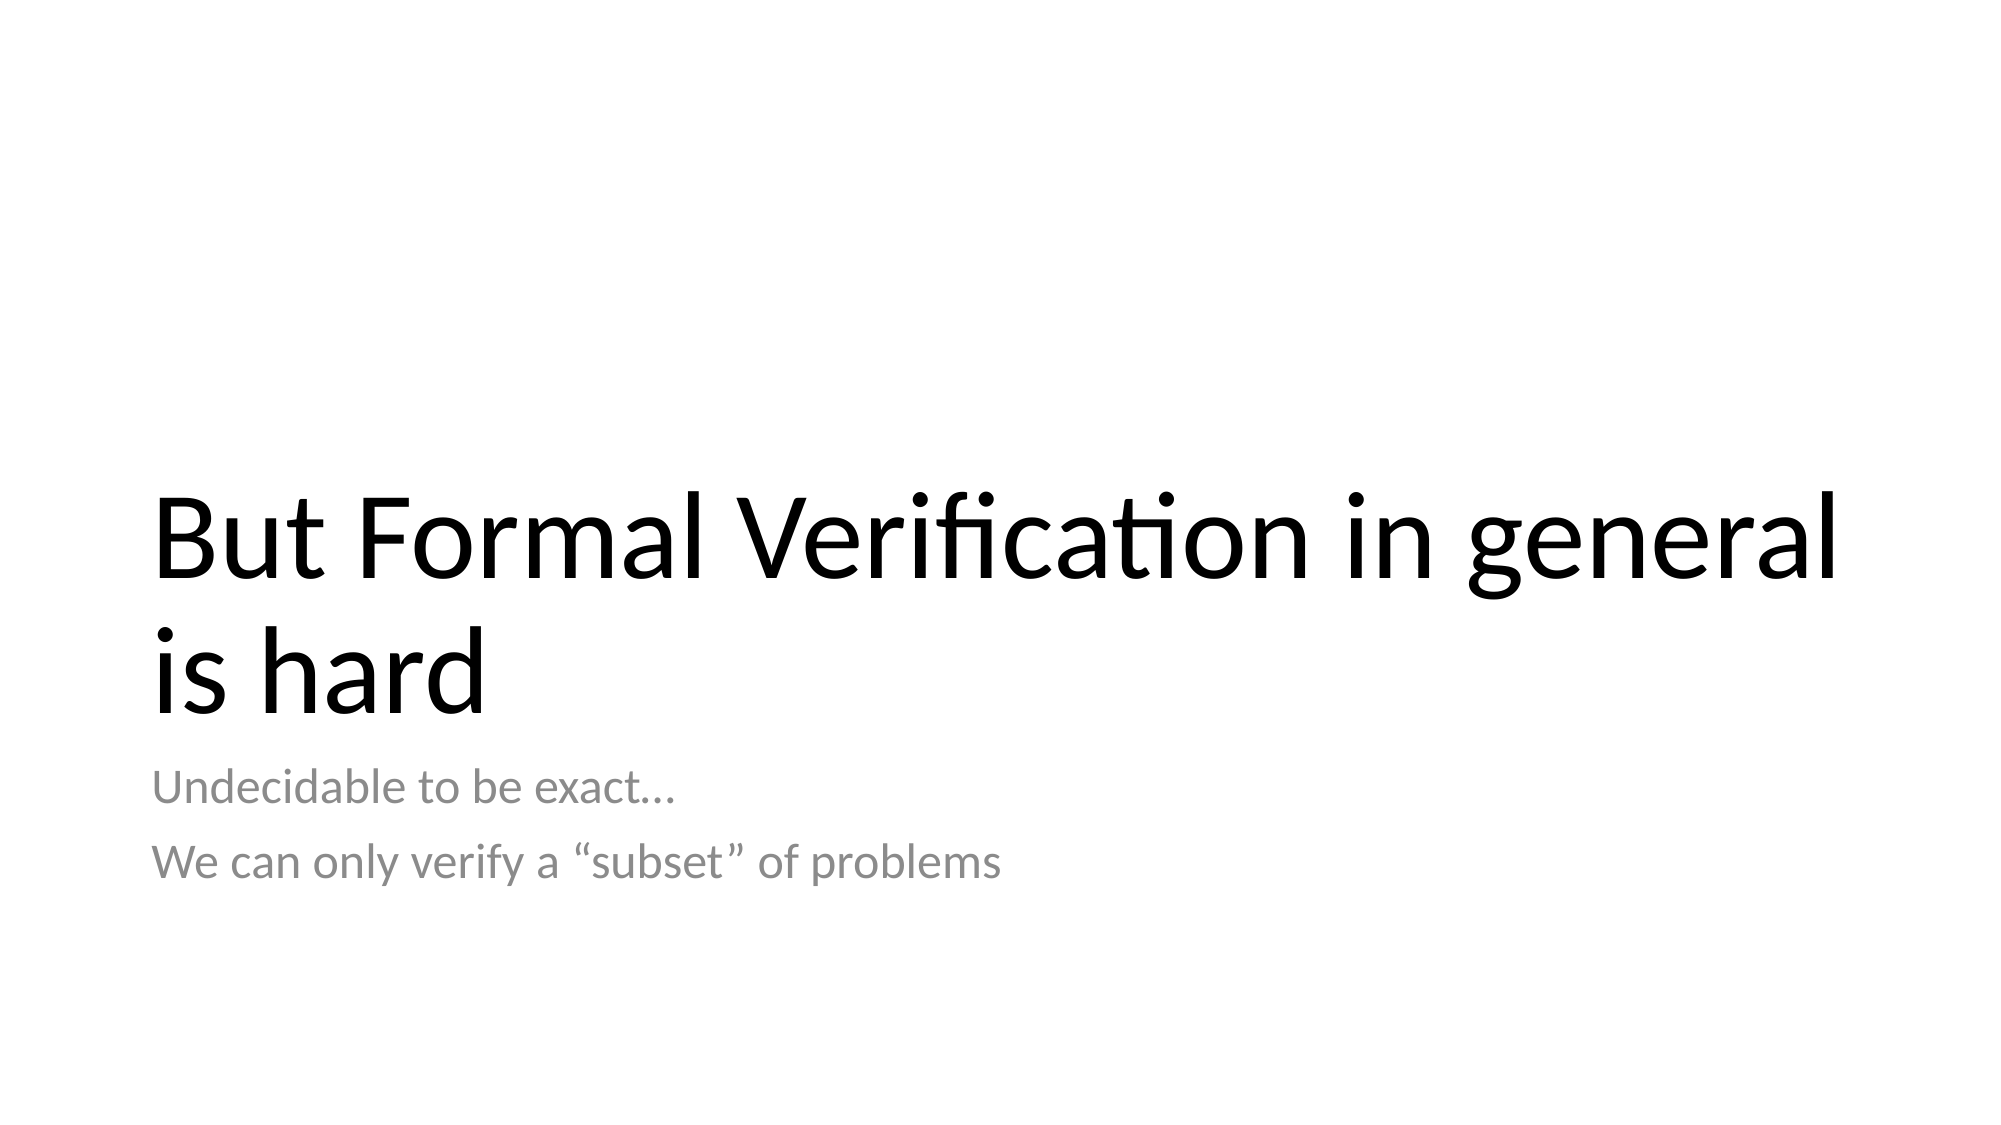

# But Formal Verification in general is hard
Undecidable to be exact…
We can only verify a “subset” of problems